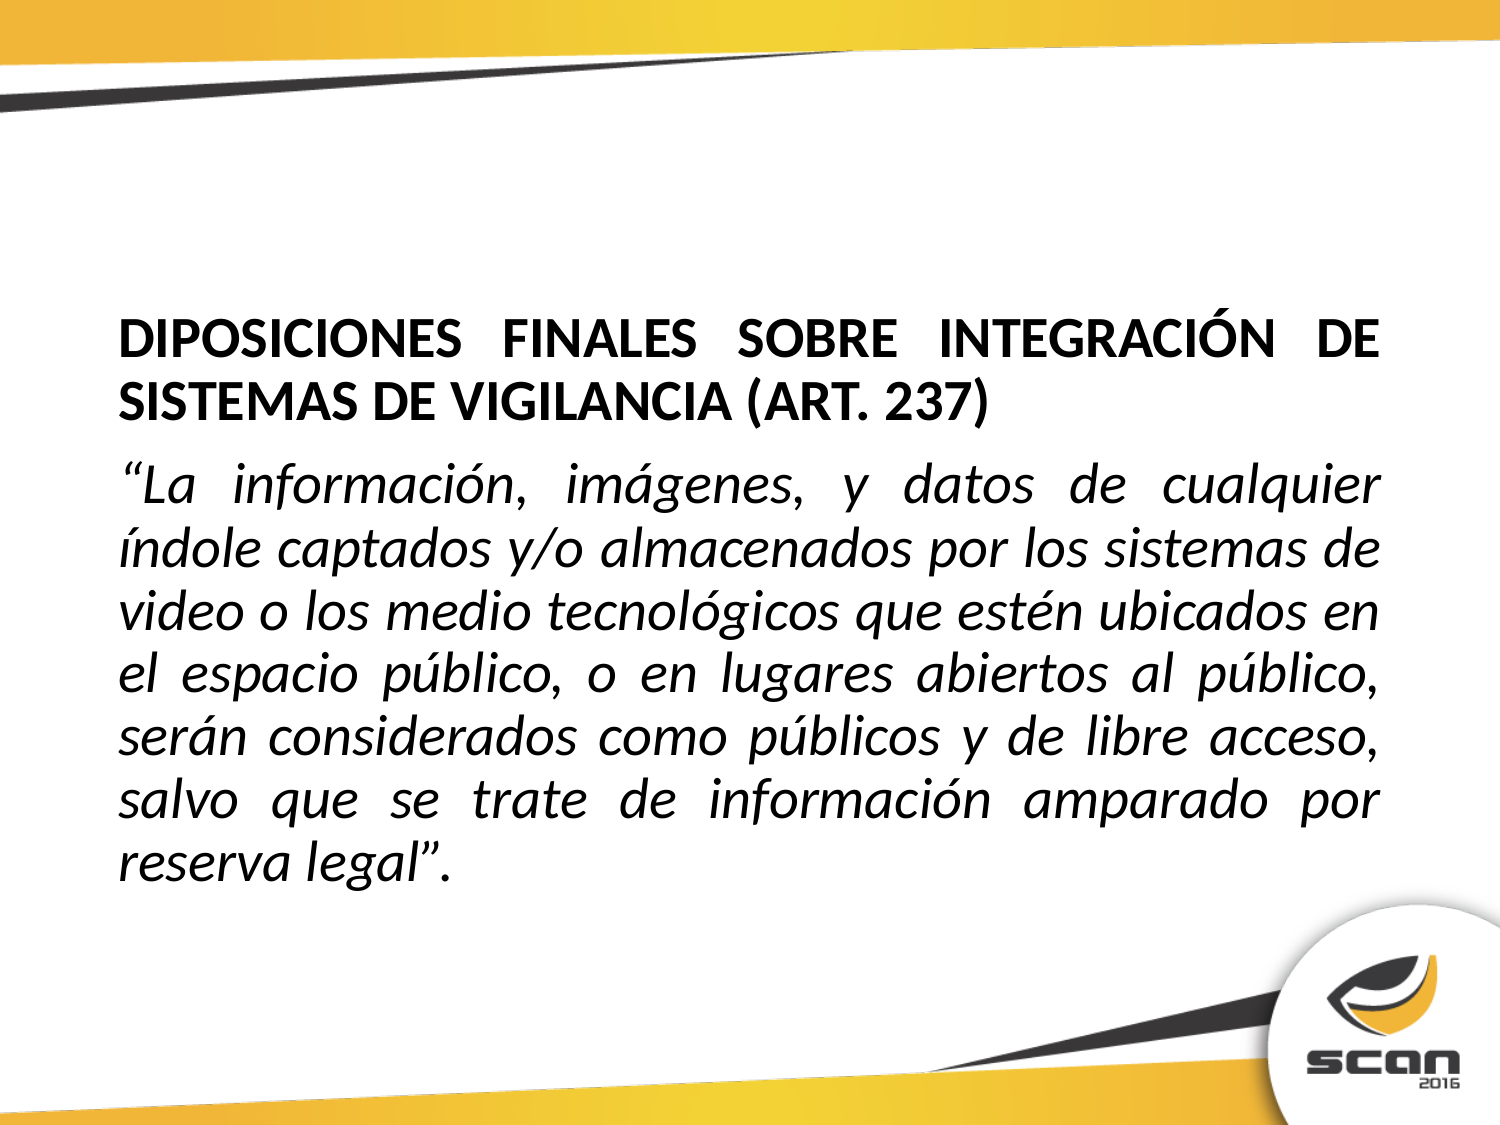

DIPOSICIONES FINALES SOBRE INTEGRACIÓN DE SISTEMAS DE VIGILANCIA (ART. 237)
“La información, imágenes, y datos de cualquier índole captados y/o almacenados por los sistemas de video o los medio tecnológicos que estén ubicados en el espacio público, o en lugares abiertos al público, serán considerados como públicos y de libre acceso, salvo que se trate de información amparado por reserva legal”.